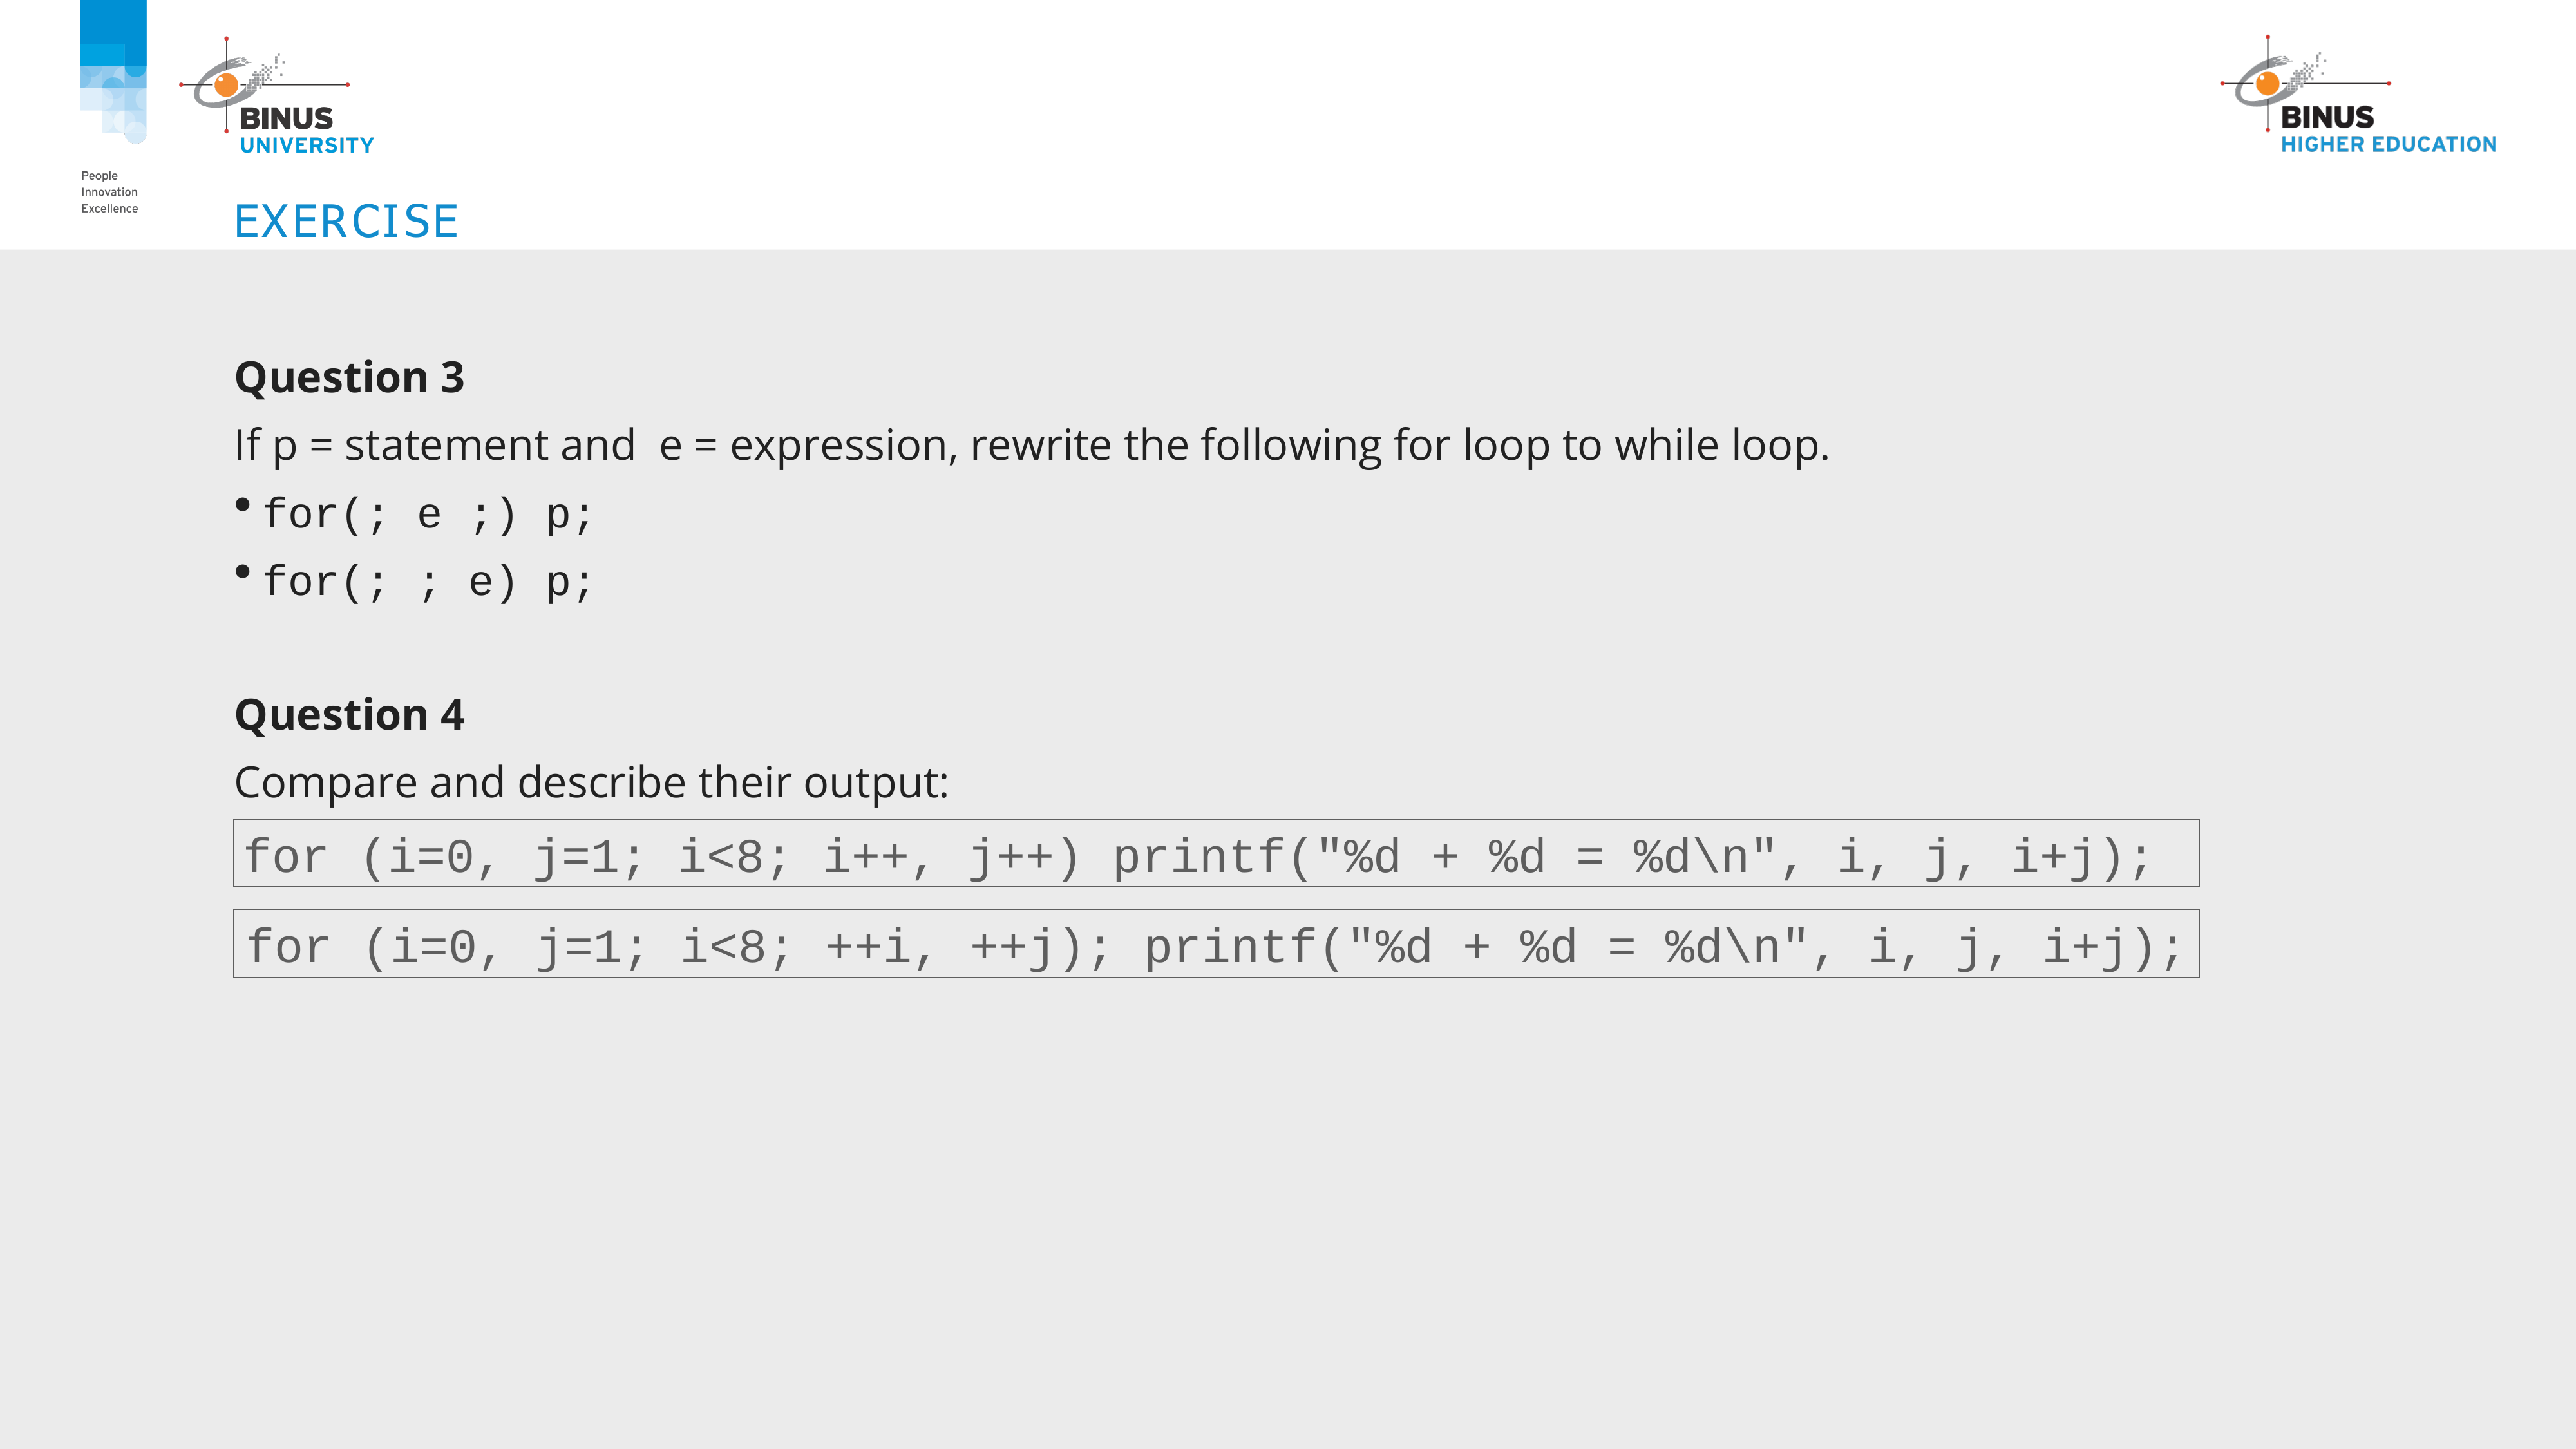

# exercise
Question 3
If p = statement and  e = expression, rewrite the following for loop to while loop.
for(; e ;) p;
for(; ; e) p;

Question 4
Compare and describe their output:

for (i=0, j=1; i<8; i++, j++) printf("%d + %d = %d\n", i, j, i+j);
for (i=0, j=1; i<8; ++i, ++j); printf("%d + %d = %d\n", i, j, i+j);